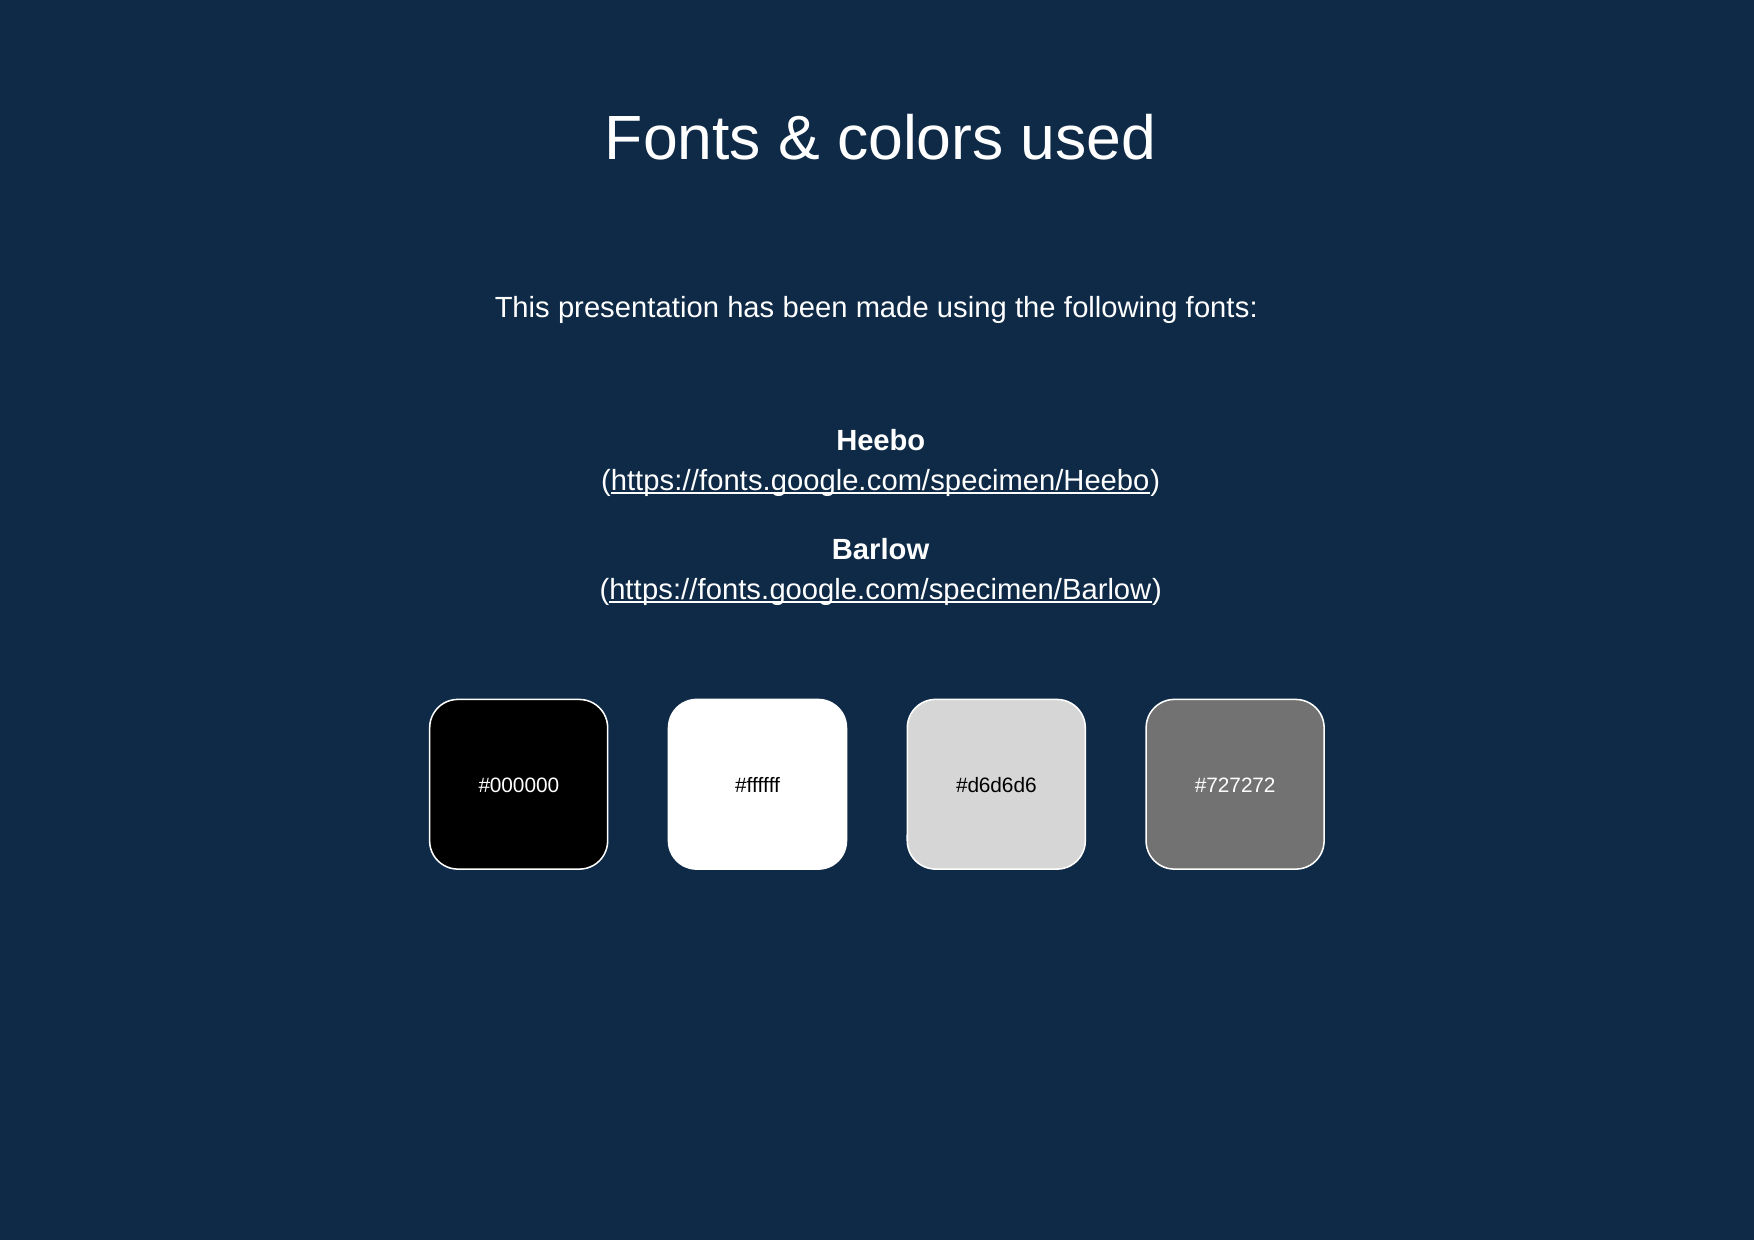

# Fonts & colors used
This presentation has been made using the following fonts:
Heebo
(https://fonts.google.com/specimen/Heebo)

Barlow
(https://fonts.google.com/specimen/Barlow)

#000000
#ffffff
#d6d6d6
#727272